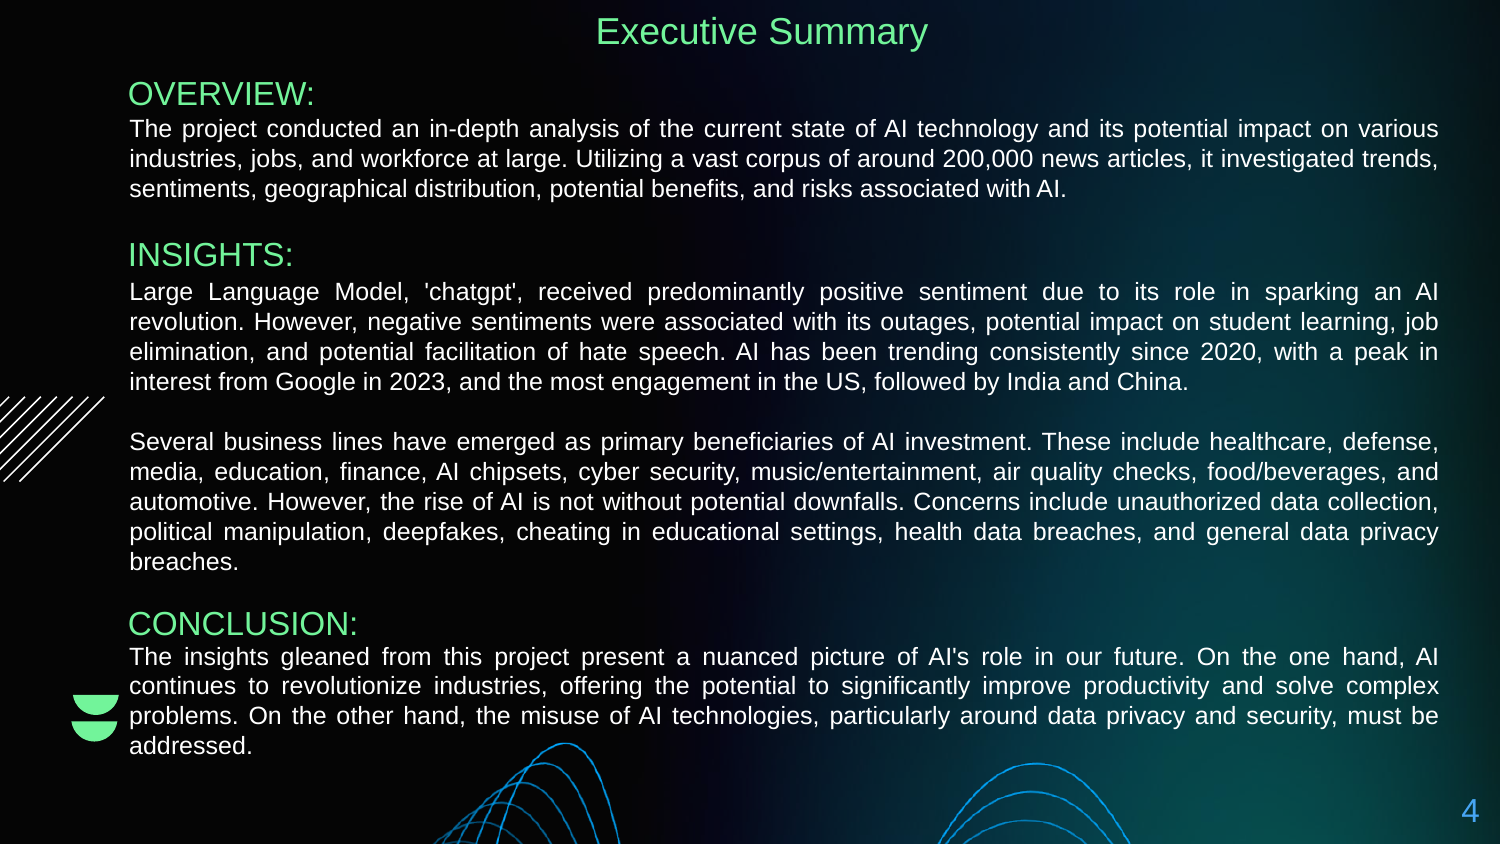

Executive Summary
OVERVIEW:

The project conducted an in-depth analysis of the current state of AI technology and its potential impact on various industries, jobs, and workforce at large. Utilizing a vast corpus of around 200,000 news articles, it investigated trends, sentiments, geographical distribution, potential benefits, and risks associated with AI.
INSIGHTS:

Large Language Model, 'chatgpt', received predominantly positive sentiment due to its role in sparking an AI revolution. However, negative sentiments were associated with its outages, potential impact on student learning, job elimination, and potential facilitation of hate speech. AI has been trending consistently since 2020, with a peak in interest from Google in 2023, and the most engagement in the US, followed by India and China.

Several business lines have emerged as primary beneficiaries of AI investment. These include healthcare, defense, media, education, finance, AI chipsets, cyber security, music/entertainment, air quality checks, food/beverages, and automotive. However, the rise of AI is not without potential downfalls. Concerns include unauthorized data collection, political manipulation, deepfakes, cheating in educational settings, health data breaches, and general data privacy breaches.
CONCLUSION:

The insights gleaned from this project present a nuanced picture of AI's role in our future. On the one hand, AI continues to revolutionize industries, offering the potential to significantly improve productivity and solve complex problems. On the other hand, the misuse of AI technologies, particularly around data privacy and security, must be addressed.
4